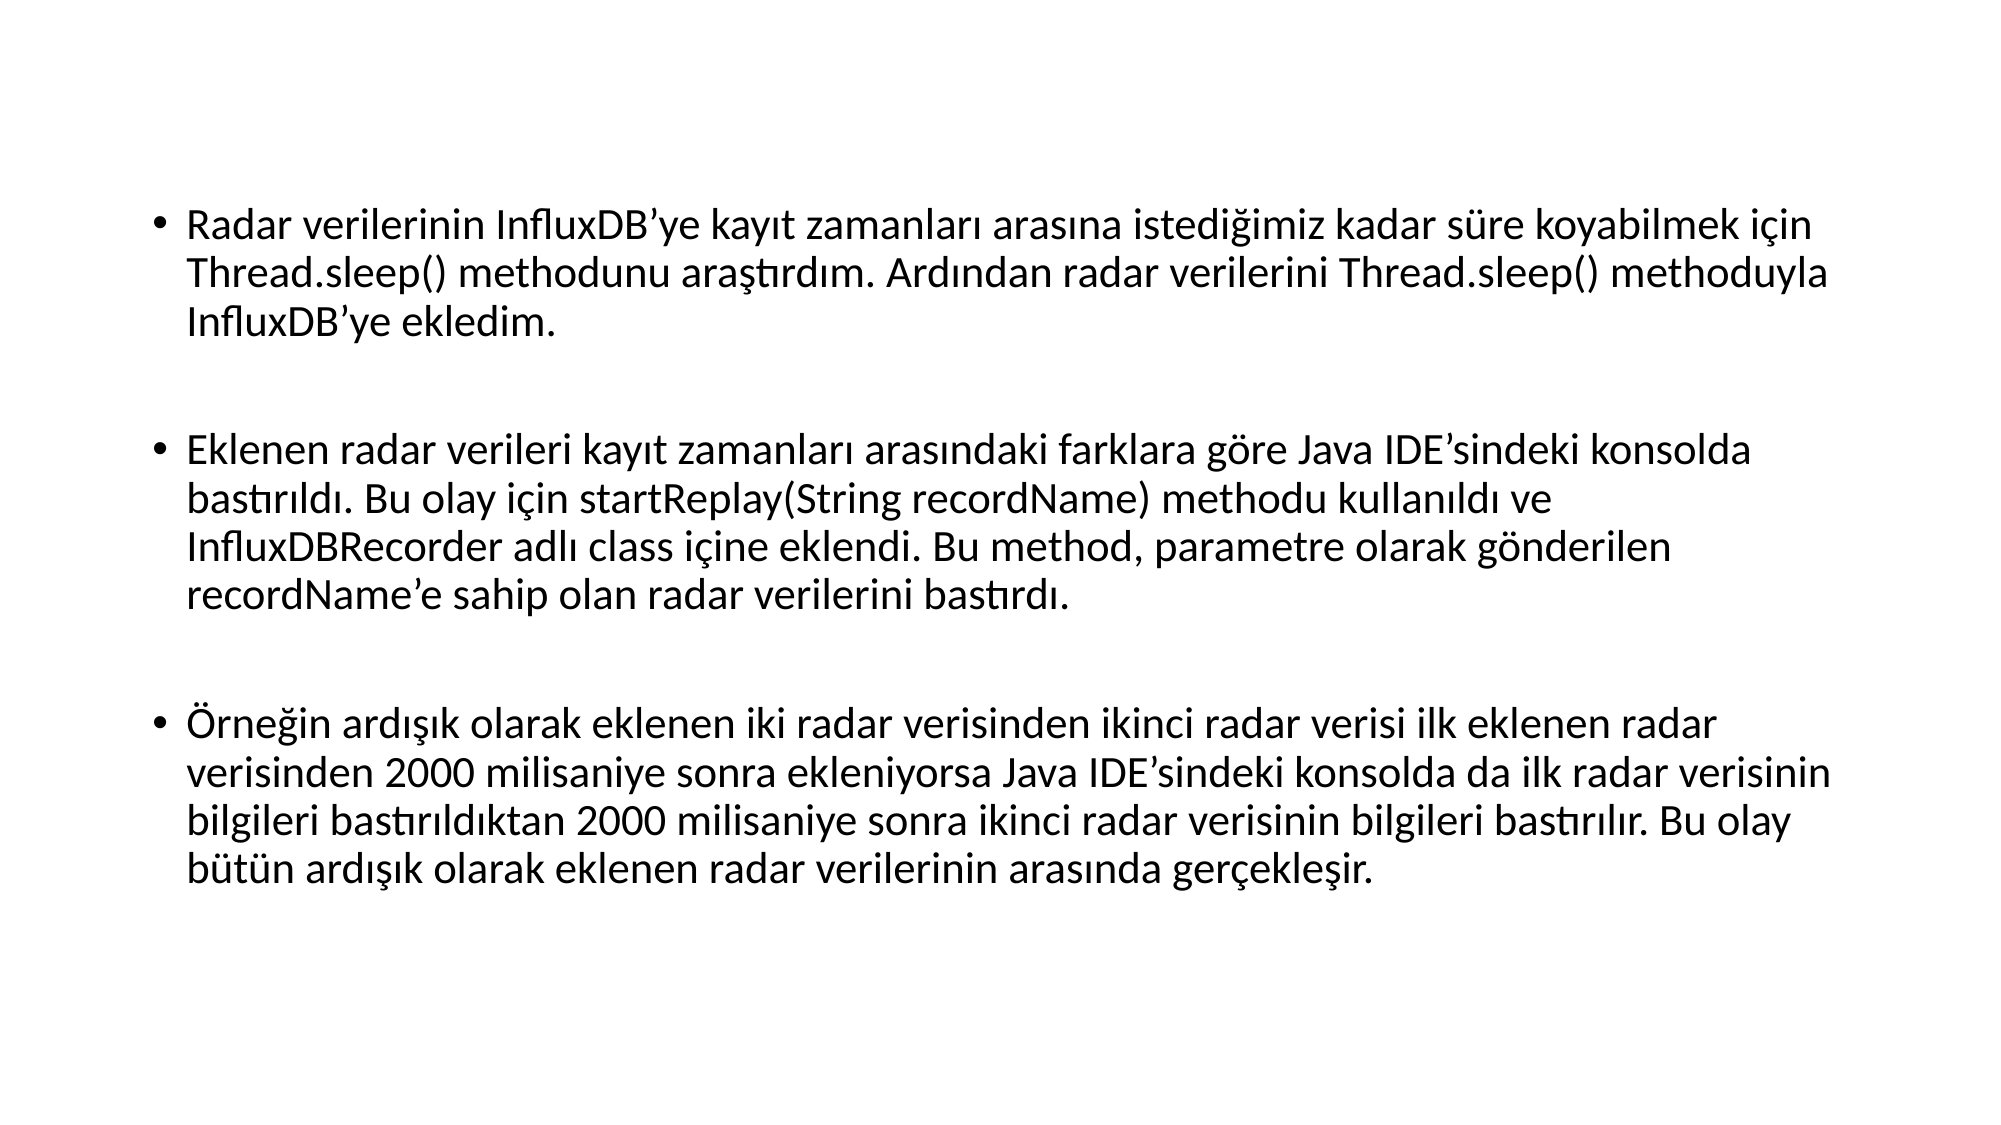

Radar verilerinin InfluxDB’ye kayıt zamanları arasına istediğimiz kadar süre koyabilmek için Thread.sleep() methodunu araştırdım. Ardından radar verilerini Thread.sleep() methoduyla InfluxDB’ye ekledim.

Eklenen radar verileri kayıt zamanları arasındaki farklara göre Java IDE’sindeki konsolda bastırıldı. Bu olay için startReplay(String recordName) methodu kullanıldı ve InfluxDBRecorder adlı class içine eklendi. Bu method, parametre olarak gönderilen recordName’e sahip olan radar verilerini bastırdı.

Örneğin ardışık olarak eklenen iki radar verisinden ikinci radar verisi ilk eklenen radar verisinden 2000 milisaniye sonra ekleniyorsa Java IDE’sindeki konsolda da ilk radar verisinin bilgileri bastırıldıktan 2000 milisaniye sonra ikinci radar verisinin bilgileri bastırılır. Bu olay bütün ardışık olarak eklenen radar verilerinin arasında gerçekleşir.